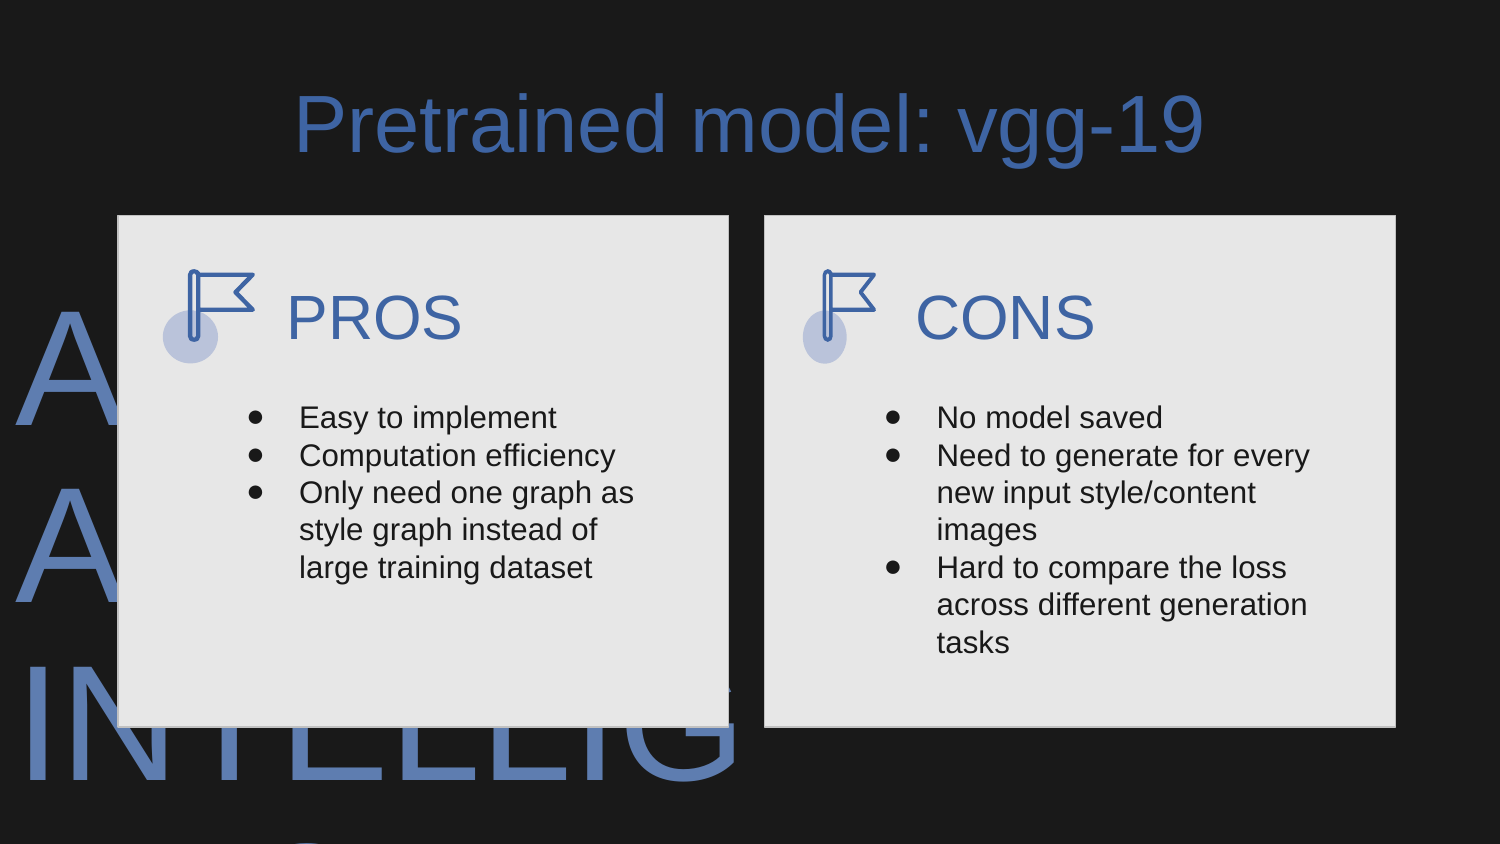

# Pretrained model: vgg-19

PROS
CONS

Easy to implement
Computation efficiency
Only need one graph as style graph instead of large training dataset
No model saved
Need to generate for every new input style/content images
Hard to compare the loss across different generation tasks